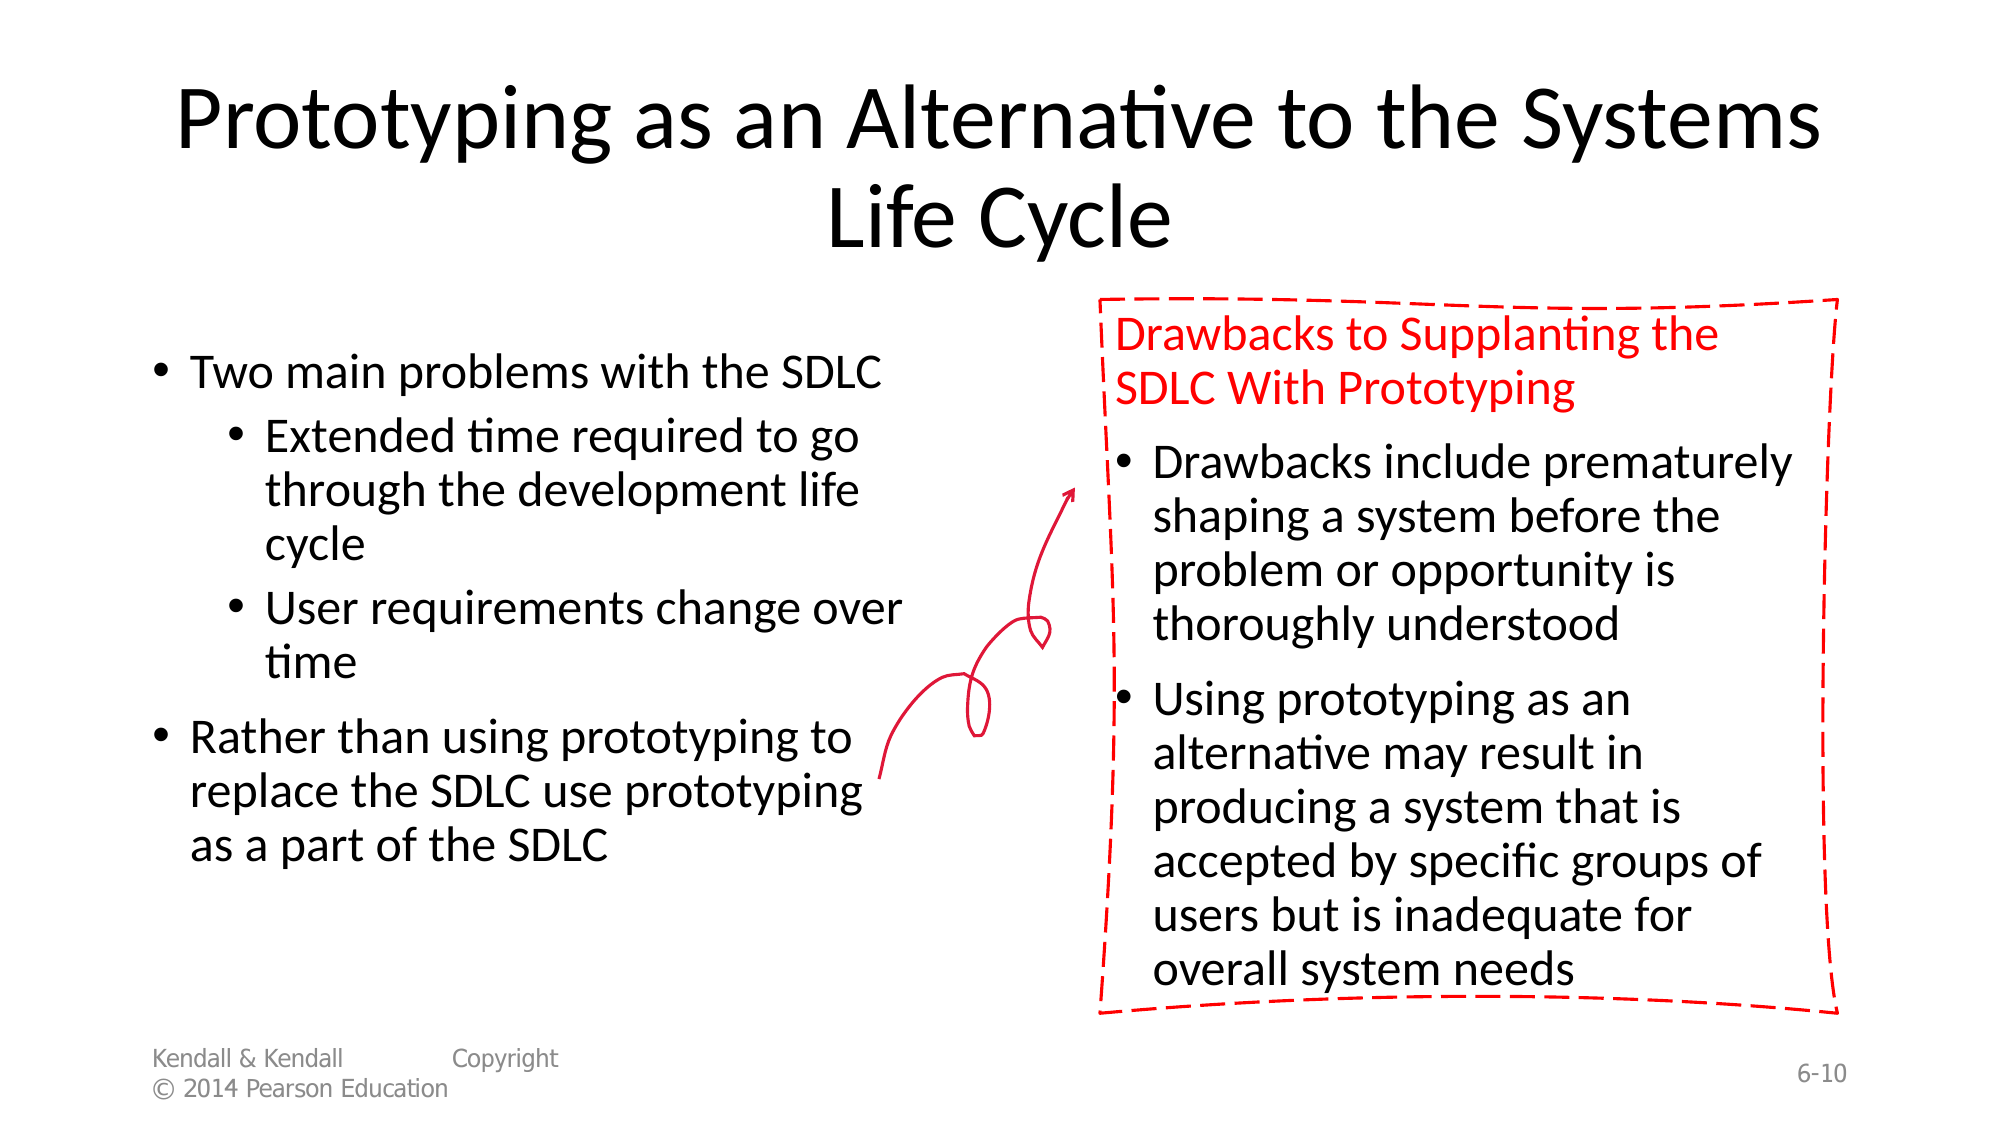

# Prototyping as an Alternative to the Systems Life Cycle
Drawbacks to Supplanting the SDLC With Prototyping
Drawbacks include prematurely shaping a system before the problem or opportunity is thoroughly understood
Using prototyping as an alternative may result in producing a system that is accepted by specific groups of users but is inadequate for overall system needs
Two main problems with the SDLC
Extended time required to go through the development life cycle
User requirements change over time
Rather than using prototyping to replace the SDLC use prototyping as a part of the SDLC

Kendall & Kendall	Copyright © 2014 Pearson Education
6-10